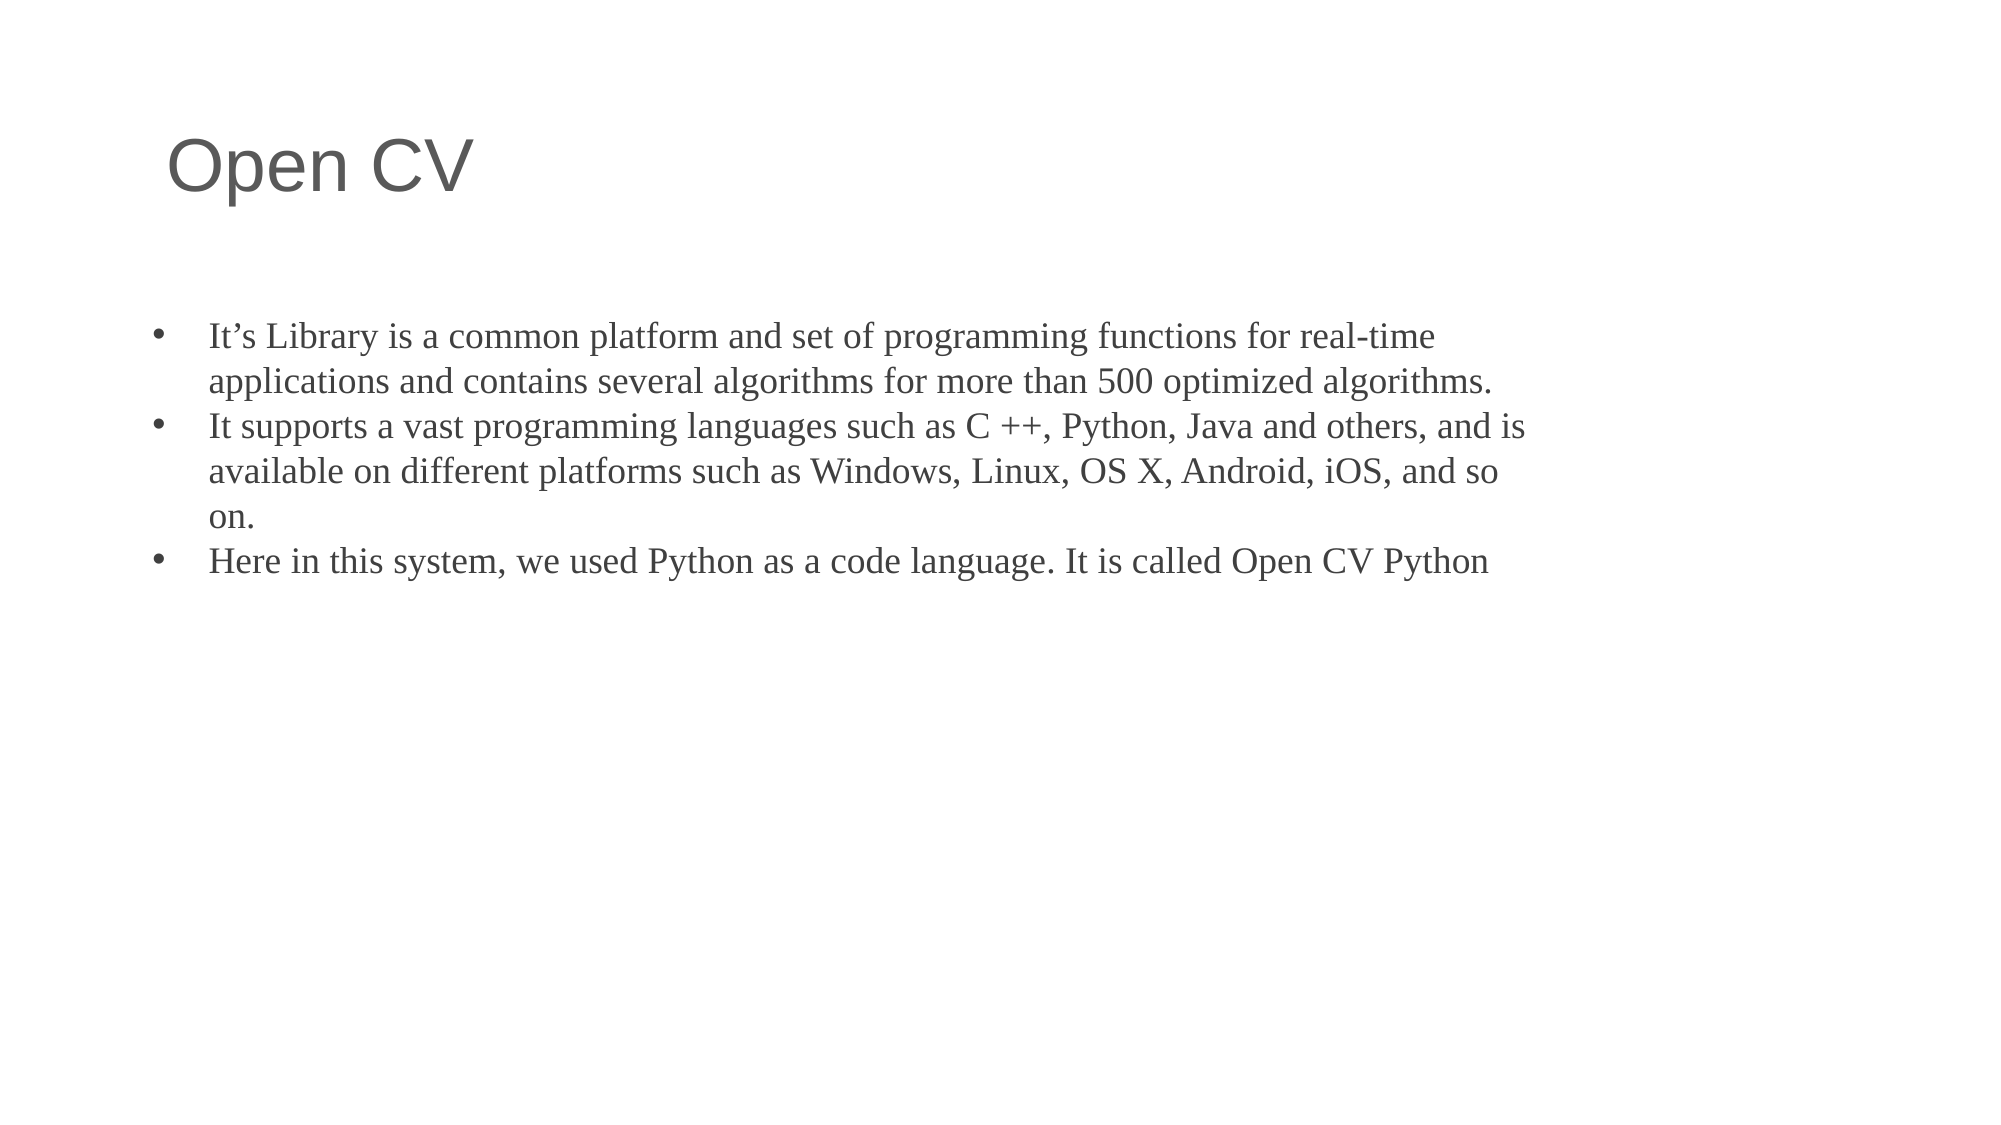

Open CV
It’s Library is a common platform and set of programming functions for real-time applications and contains several algorithms for more than 500 optimized algorithms.
It supports a vast programming languages such as C ++, Python, Java and others, and is available on different platforms such as Windows, Linux, OS X, Android, iOS, and so on.
Here in this system, we used Python as a code language. It is called Open CV Python